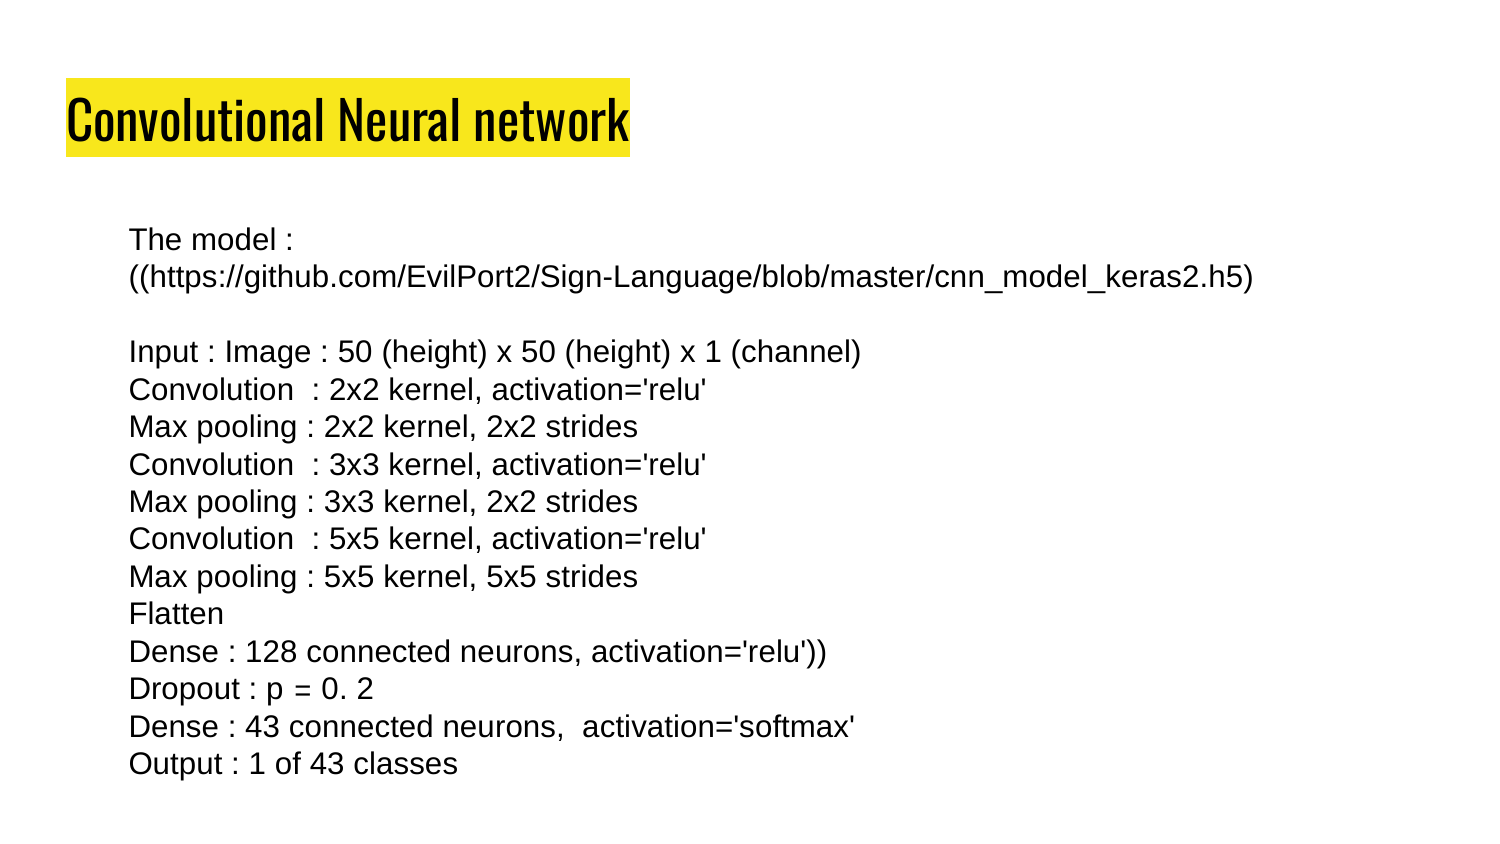

# Convolutional Neural network
The model : ((https://github.com/EvilPort2/Sign-Language/blob/master/cnn_model_keras2.h5)

Input : Image : 50 (height) x 50 (height) x 1 (channel)
Convolution  : 2x2 kernel, activation='relu'
Max pooling : 2x2 kernel, 2x2 strides
Convolution  : 3x3 kernel, activation='relu'
Max pooling : 3x3 kernel, 2x2 strides
Convolution  : 5x5 kernel, activation='relu'
Max pooling : 5x5 kernel, 5x5 strides
Flatten
Dense : 128 connected neurons, activation='relu'))
Dropout : p = 0. 2
Dense : 43 connected neurons,  activation='softmax'
Output : 1 of 43 classes